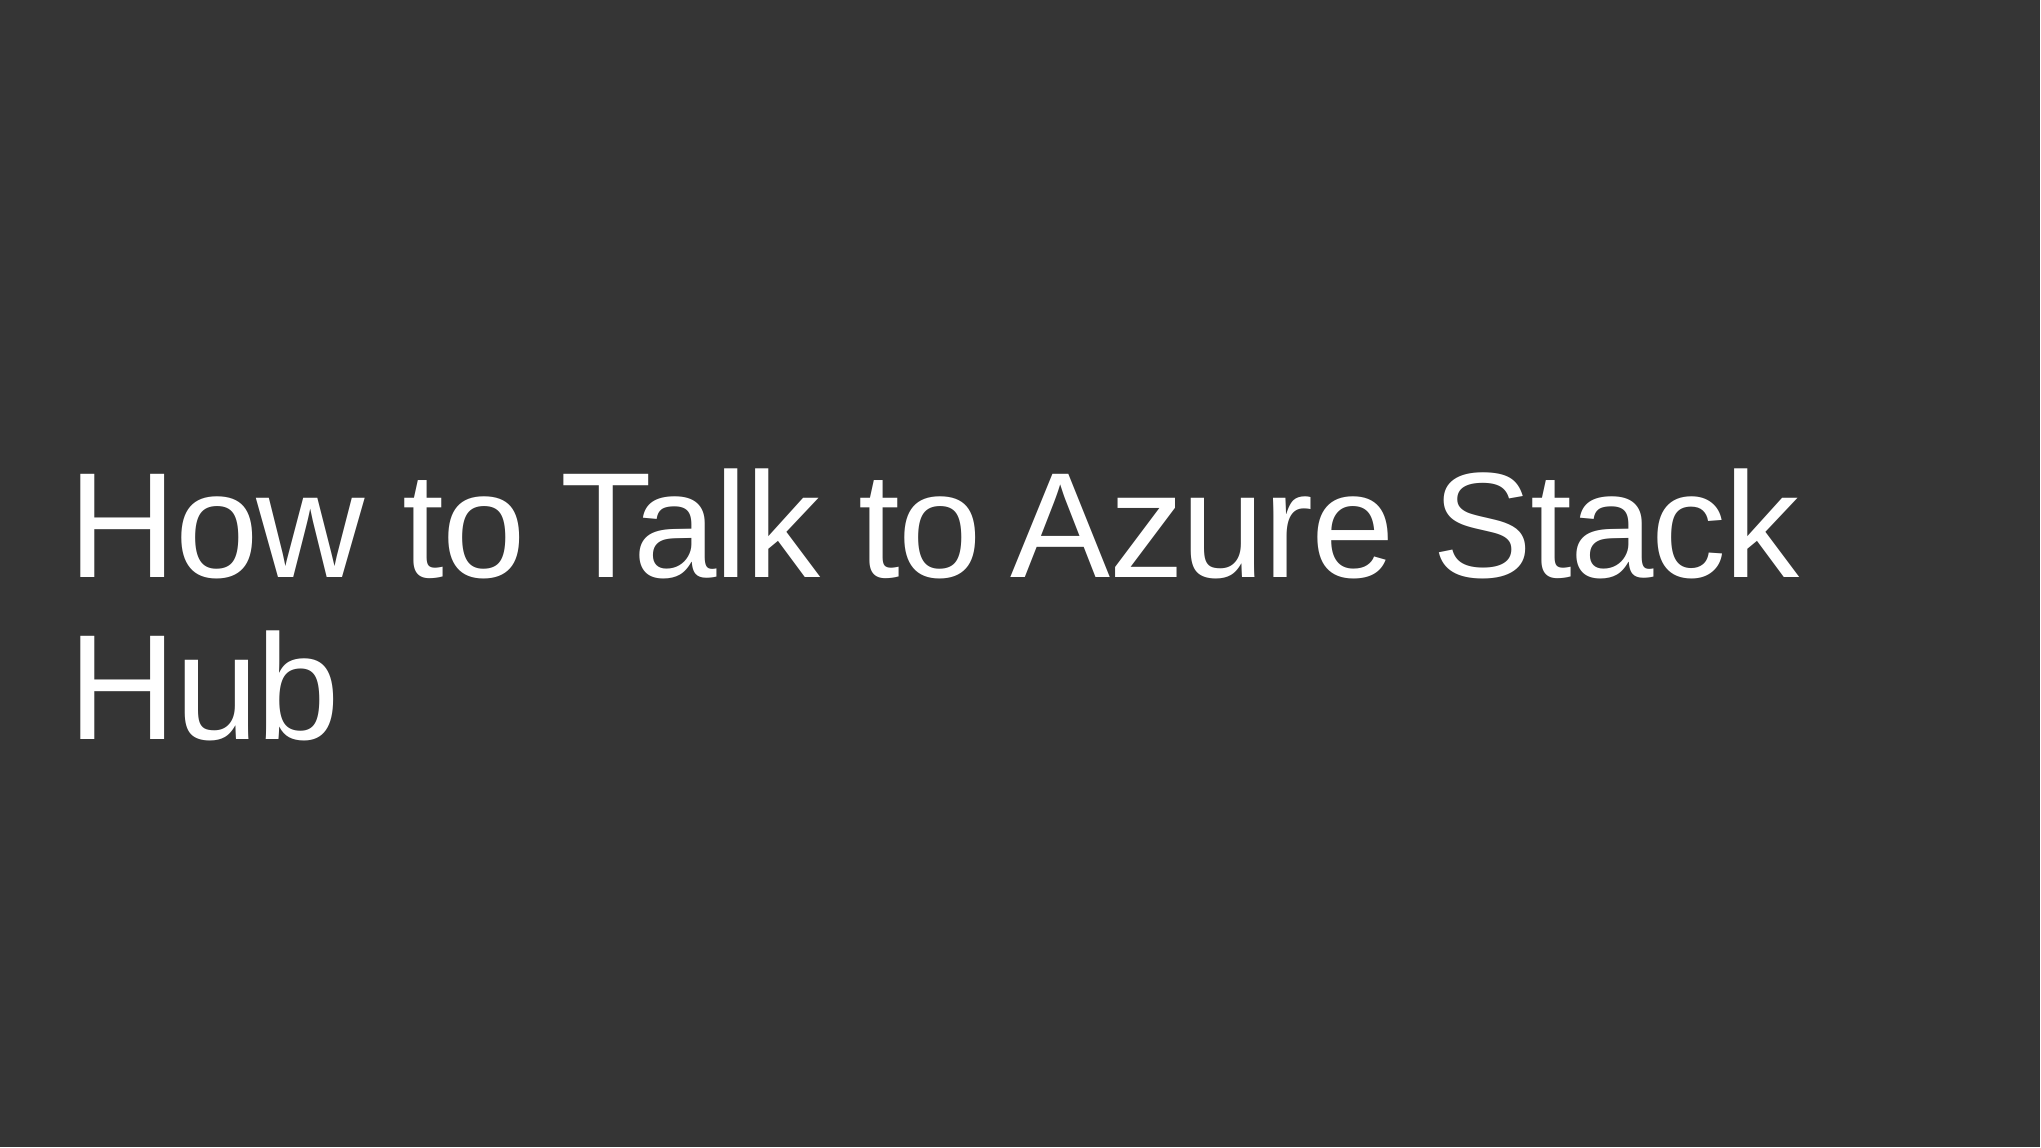

# How to Talk to Azure Stack Hub